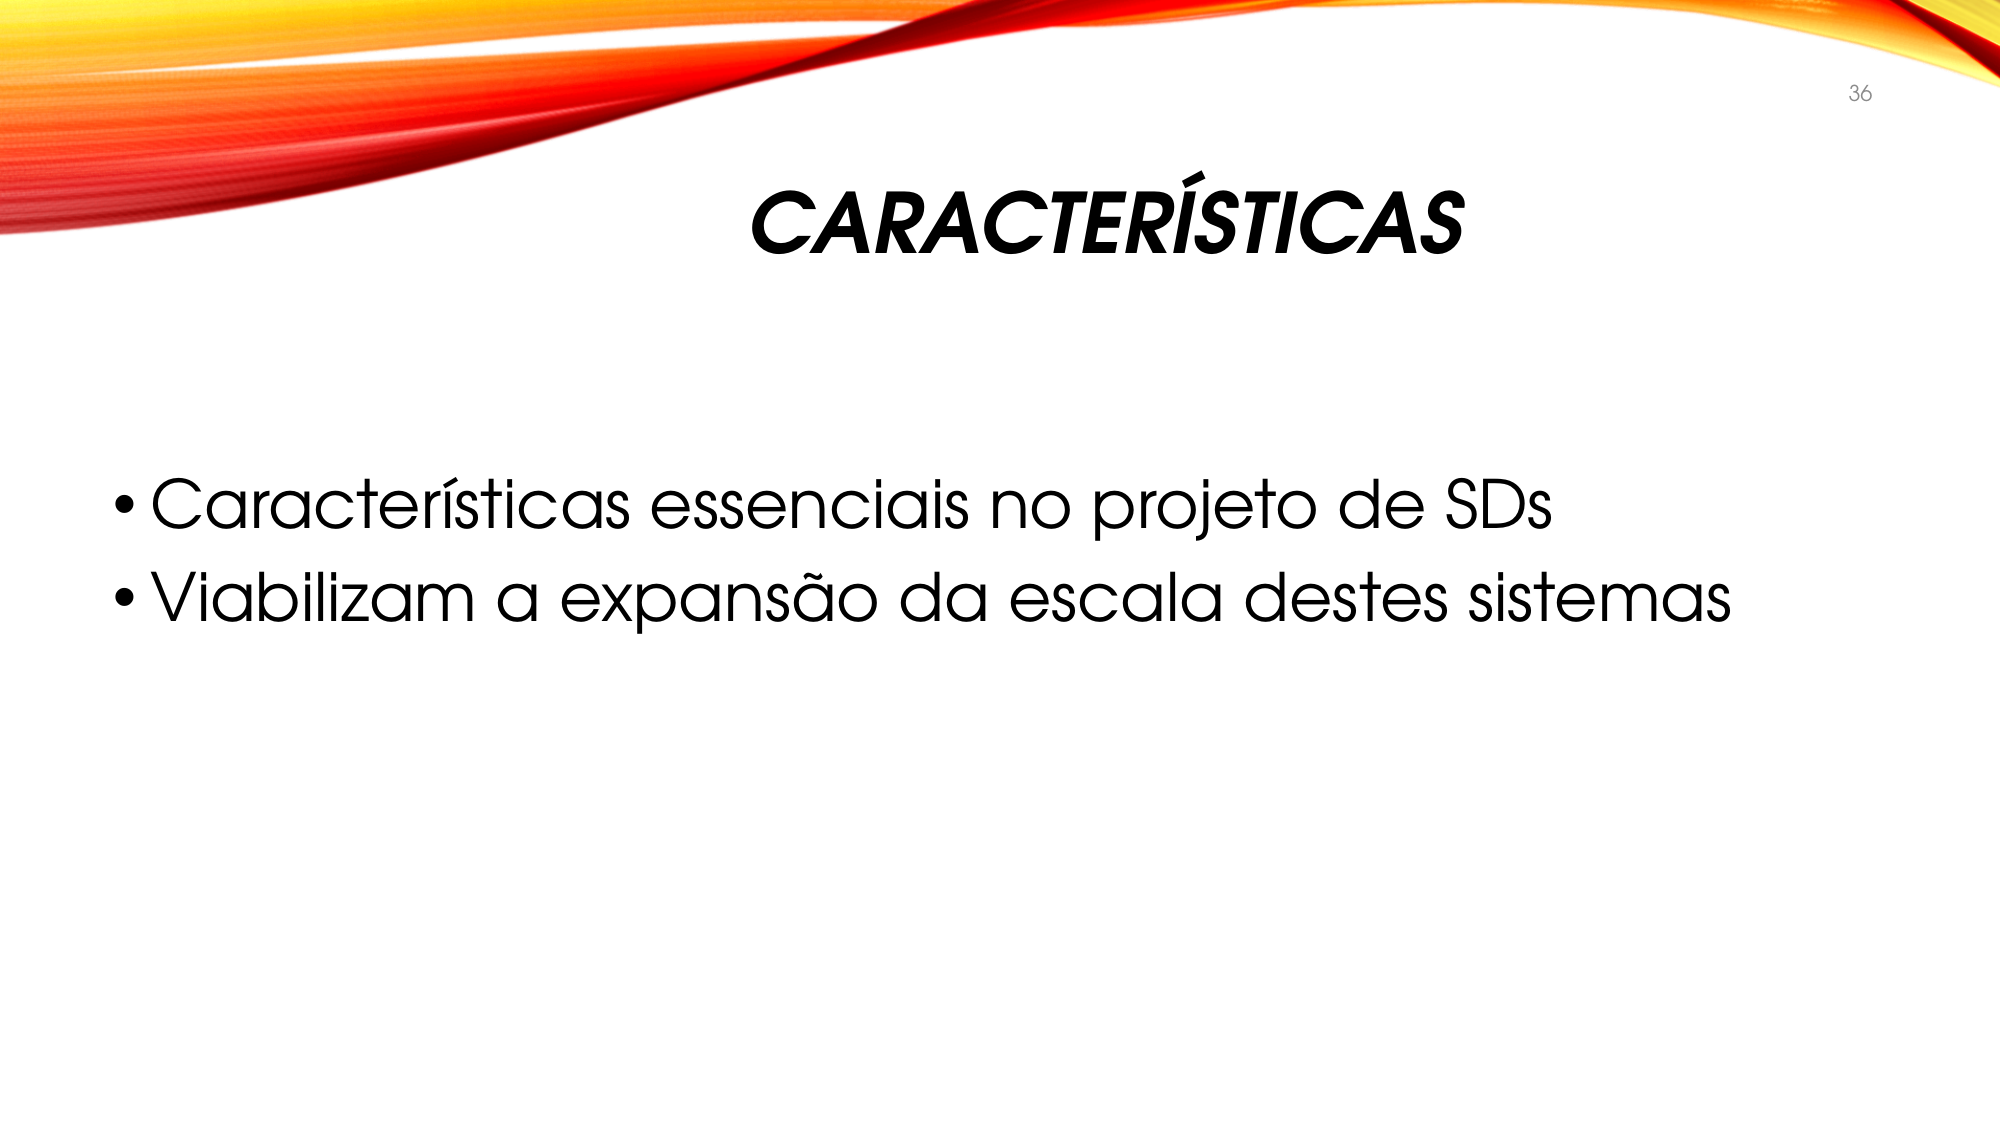

36
# Características
Características essenciais no projeto de SDs
Viabilizam a expansão da escala destes sistemas